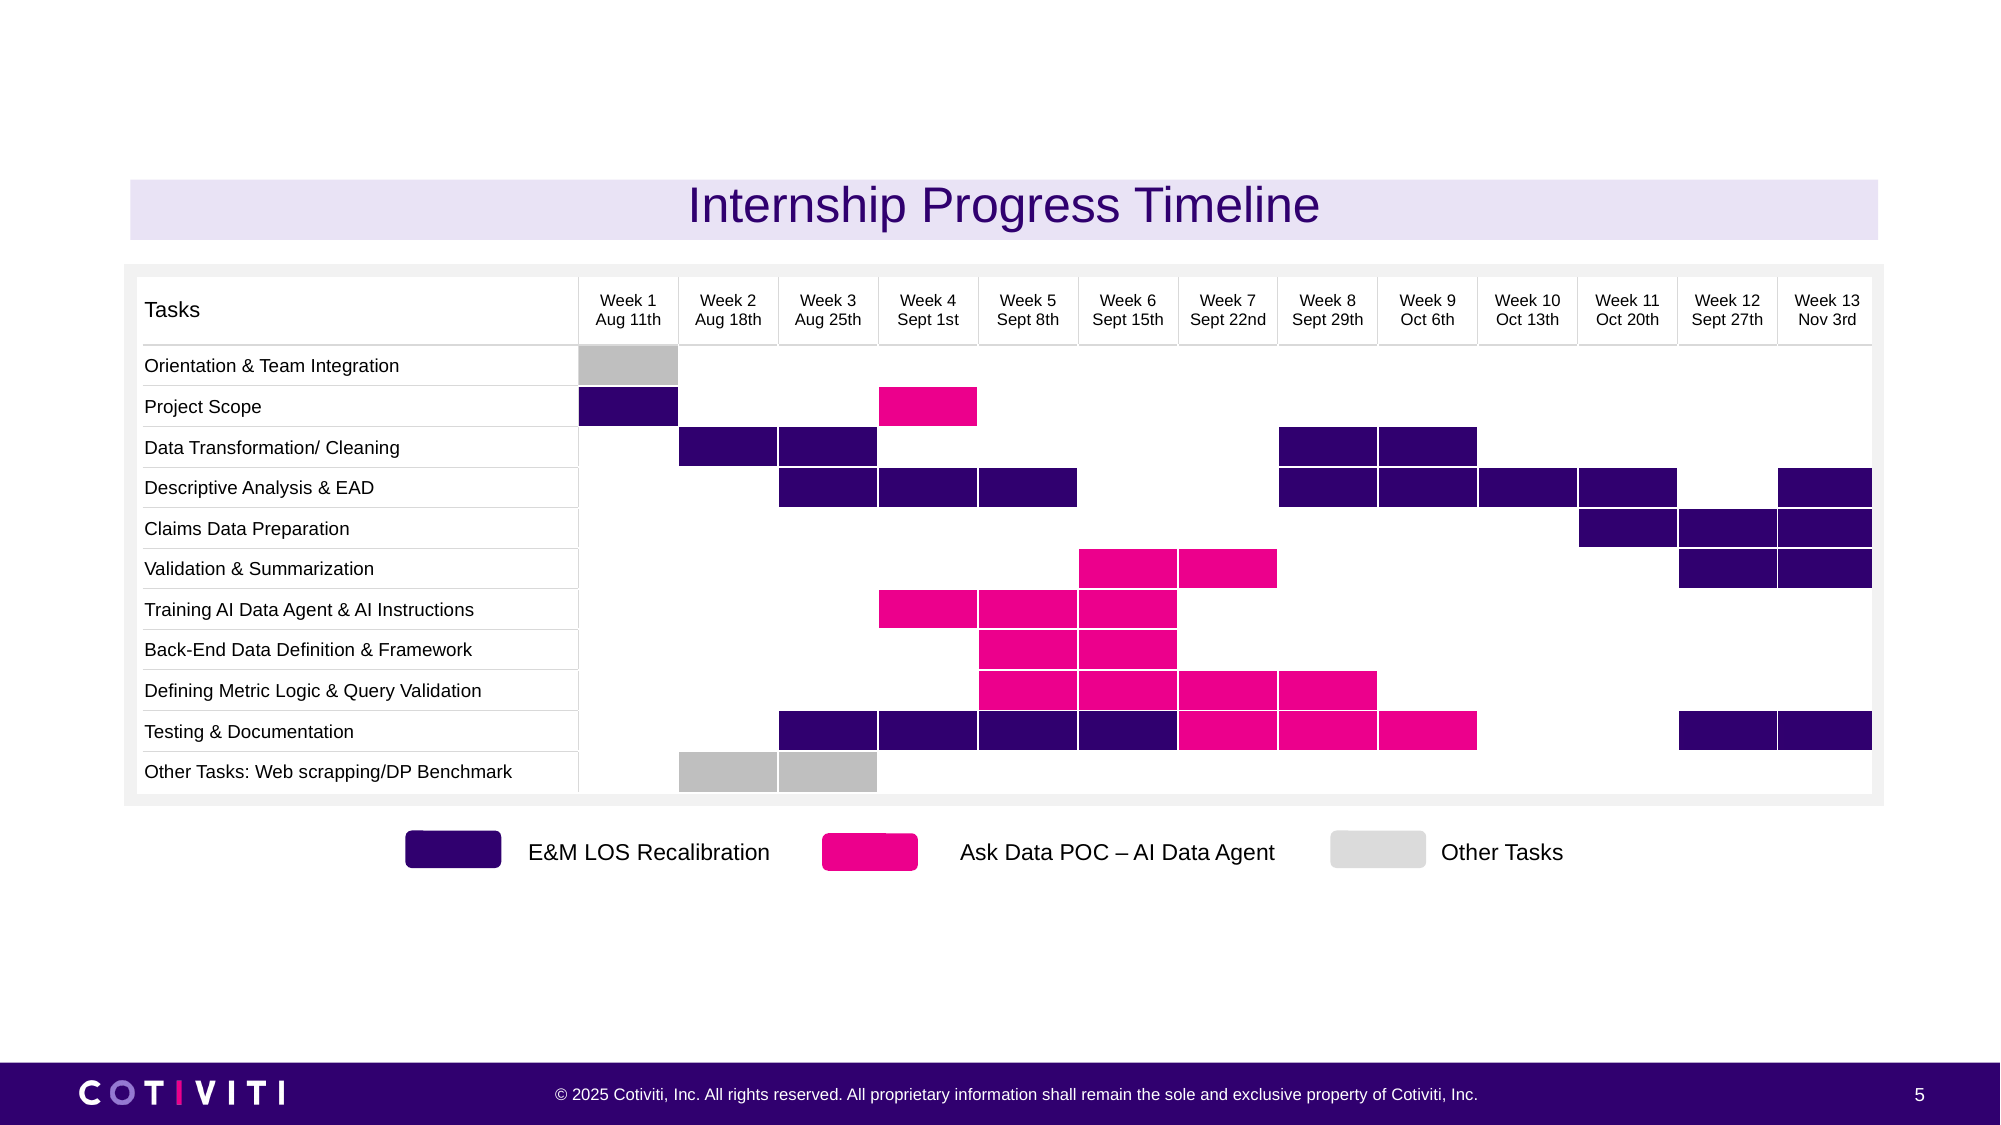

# Internship Progress Timeline

| Tasks | Week 1 Aug 11th | Week 2 Aug 18th | Week 3 Aug 25th | Week 4 Sept 1st | Week 5 Sept 8th | Week 6 Sept 15th | Week 7 Sept 22nd | Week 8 Sept 29th | Week 9 Oct 6th | Week 10 Oct 13th | Week 11 Oct 20th | Week 12 Sept 27th | Week 13 Nov 3rd |
| --- | --- | --- | --- | --- | --- | --- | --- | --- | --- | --- | --- | --- | --- |
| Orientation & Team Integration |  |  |  |  |  |  |  |  |  |  |  |  |  |
| Project Scope |  |  |  |  |  |  |  |  |  |  |  |  |  |
| Data Transformation/ Cleaning |  |  |  |  |  |  |  |  |  |  |  |  |  |
| Descriptive Analysis & EAD |  |  |  |  |  |  |  |  |  |  |  |  |  |
| Claims Data Preparation |  |  |  |  |  |  |  |  |  |  |  |  |  |
| Validation & Summarization |  |  |  |  |  |  |  |  |  |  |  |  |  |
| Training AI Data Agent & AI Instructions |  |  |  |  |  |  |  |  |  |  |  |  |  |
| Back-End Data Definition & Framework |  |  |  |  |  |  |  |  |  |  |  |  |  |
| Defining Metric Logic & Query Validation |  |  |  |  |  |  |  |  |  |  |  |  |  |
| Testing & Documentation |  |  |  |  |  |  |  |  |  |  |  |  |  |
| Other Tasks: Web scrapping/DP Benchmark |  |  |  |  |  |  |  |  |  |  |  |  |  |

E&M LOS Recalibration
Ask Data POC – AI Data Agent

Other Tasks

5